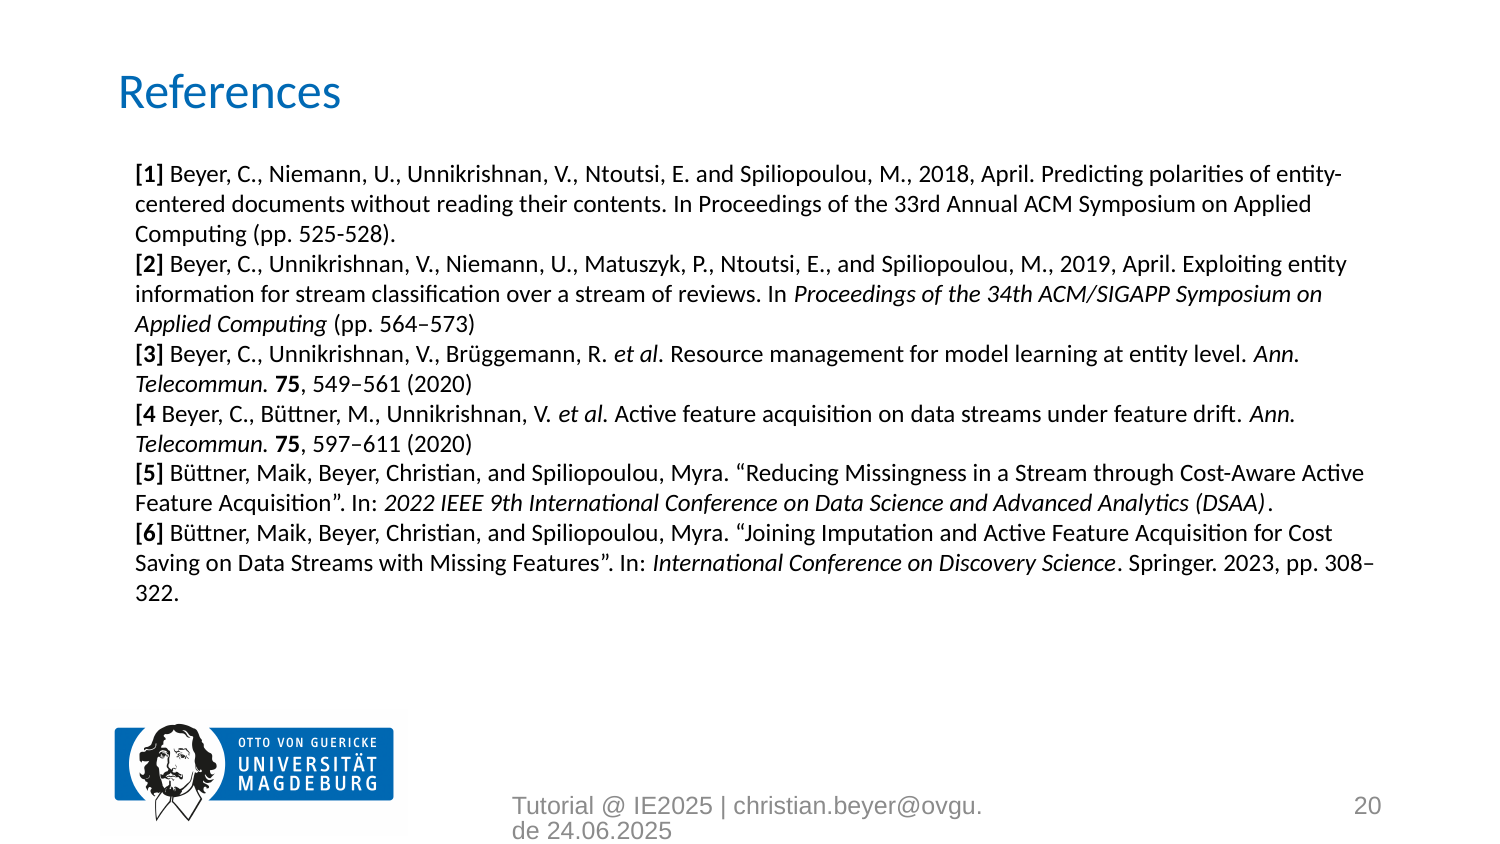

# References
[1] Beyer, C., Niemann, U., Unnikrishnan, V., Ntoutsi, E. and Spiliopoulou, M., 2018, April. Predicting polarities of entity-centered documents without reading their contents. In Proceedings of the 33rd Annual ACM Symposium on Applied Computing (pp. 525-528).
[2] Beyer, C., Unnikrishnan, V., Niemann, U., Matuszyk, P., Ntoutsi, E., and Spiliopoulou, M., 2019, April. Exploiting entity information for stream classification over a stream of reviews. In Proceedings of the 34th ACM/SIGAPP Symposium on Applied Computing (pp. 564–573)
[3] Beyer, C., Unnikrishnan, V., Brüggemann, R. et al. Resource management for model learning at entity level. Ann. Telecommun. 75, 549–561 (2020)
[4 Beyer, C., Büttner, M., Unnikrishnan, V. et al. Active feature acquisition on data streams under feature drift. Ann. Telecommun. 75, 597–611 (2020)
[5] Büttner, Maik, Beyer, Christian, and Spiliopoulou, Myra. “Reducing Missingness in a Stream through Cost-Aware Active Feature Acquisition”. In: 2022 IEEE 9th International Conference on Data Science and Advanced Analytics (DSAA).
[6] Büttner, Maik, Beyer, Christian, and Spiliopoulou, Myra. “Joining Imputation and Active Feature Acquisition for Cost Saving on Data Streams with Missing Features”. In: International Conference on Discovery Science. Springer. 2023, pp. 308–322.

Tutorial @ IE2025 | christian.beyer@ovgu.de 24.06.2025
20